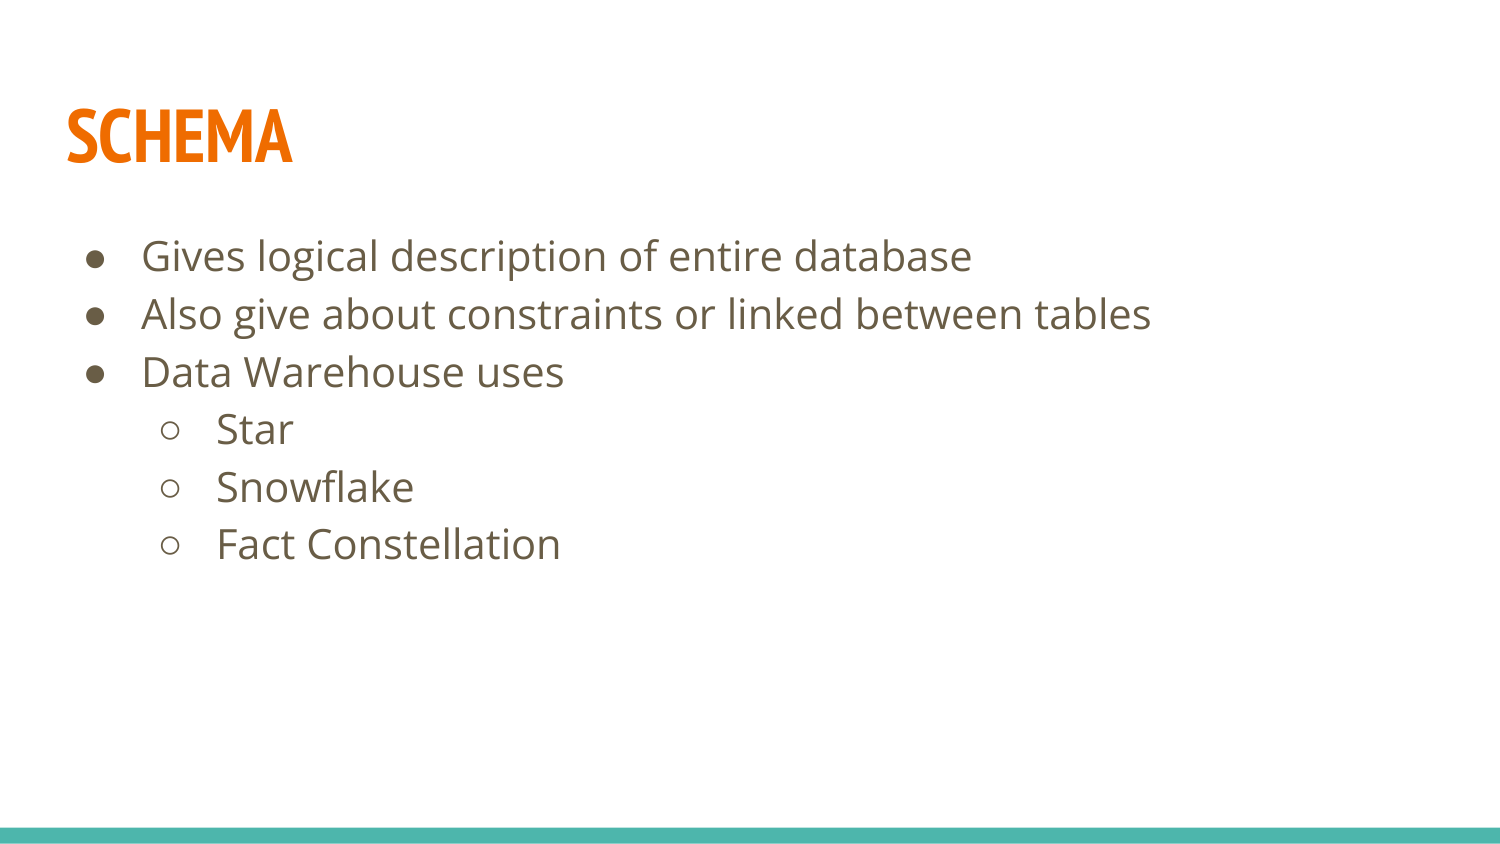

# SCHEMA
Gives logical description of entire database
Also give about constraints or linked between tables
Data Warehouse uses
Star
Snowflake
Fact Constellation